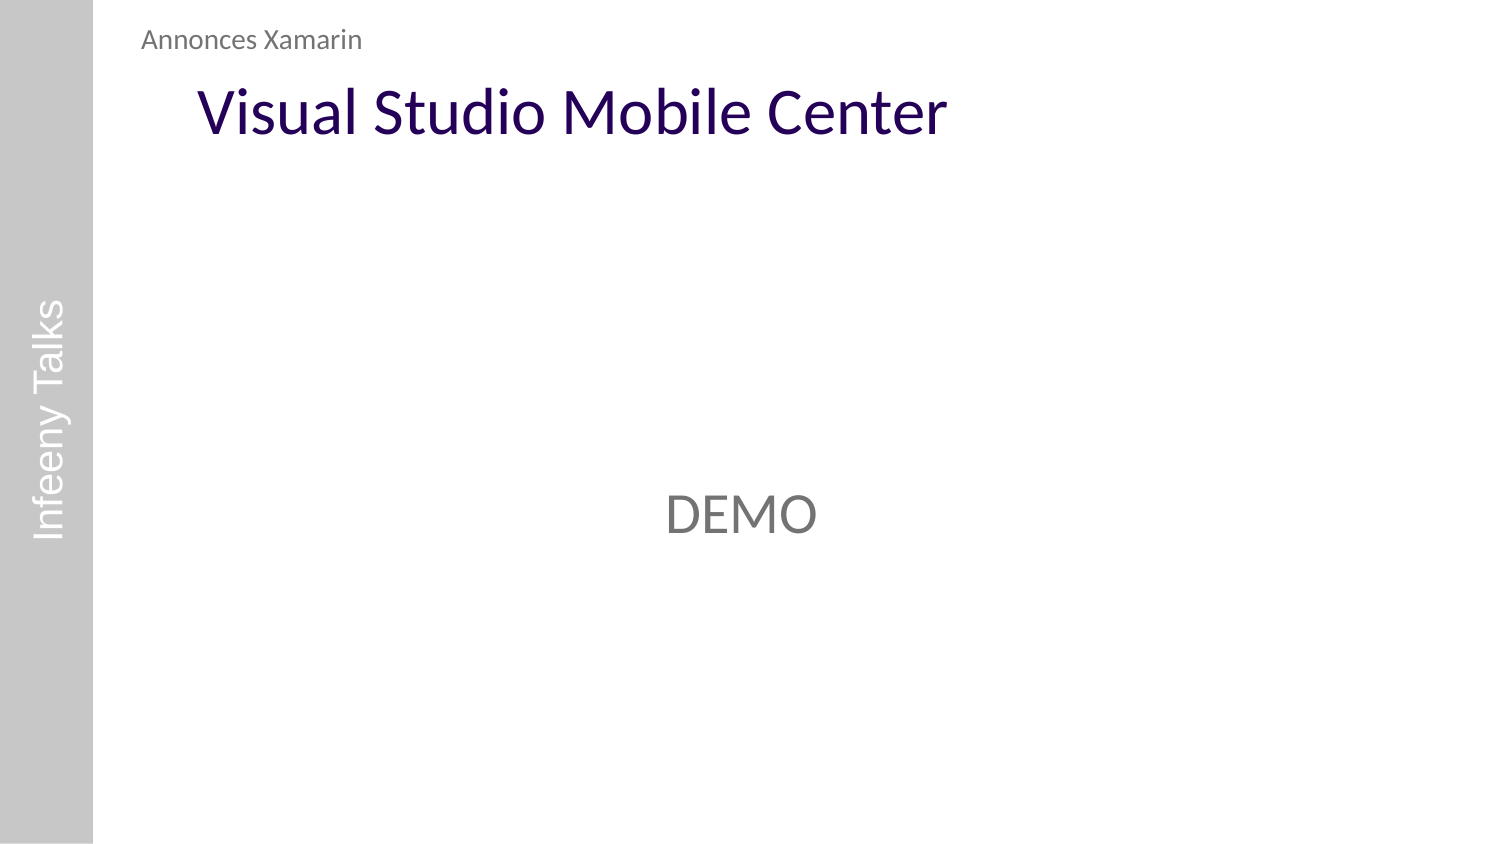

Annonces Xamarin
# Visual Studio Mobile Center
Infeeny Talks
DEMO